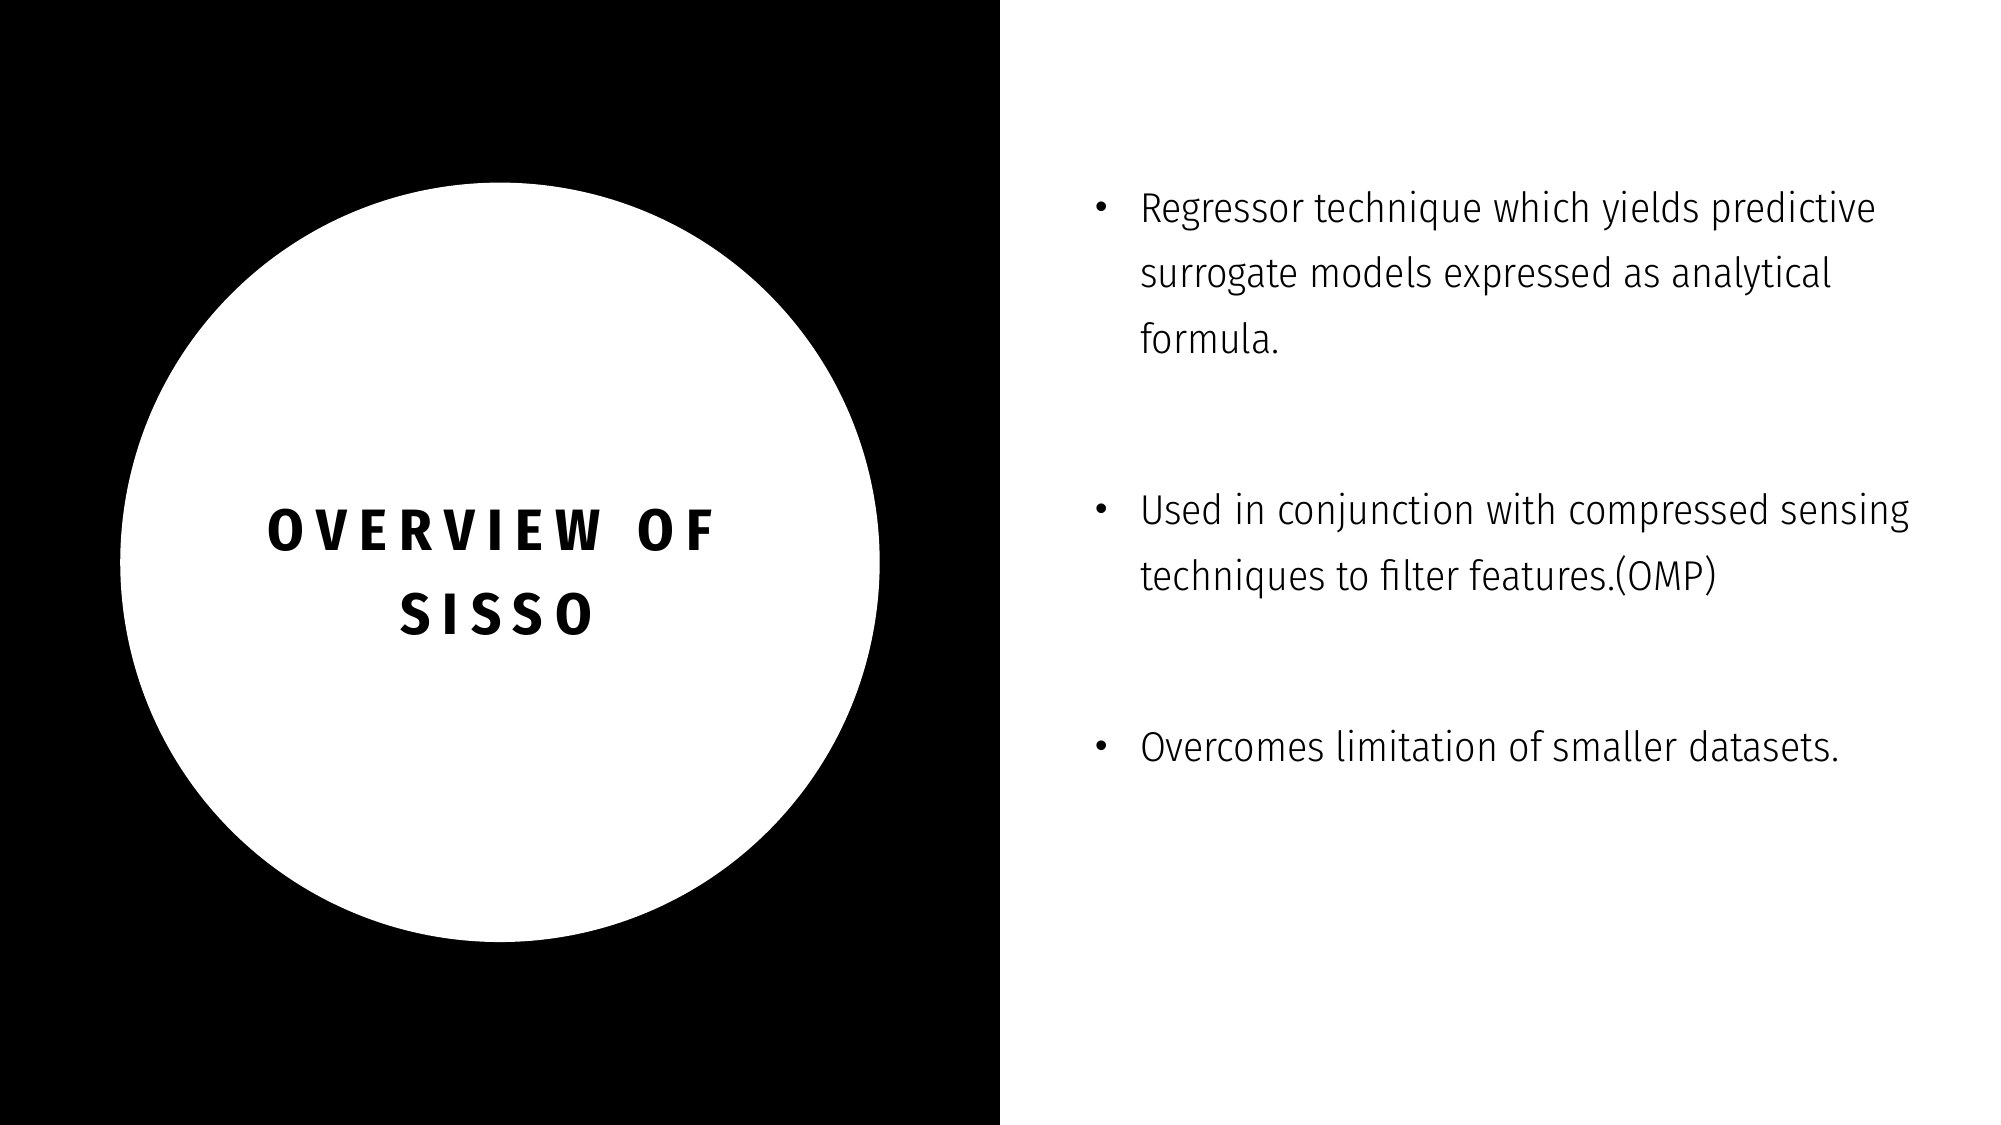

Regressor technique which yields predictive surrogate models expressed as analytical formula.

Used in conjunction with compressed sensing techniques to filter features.(OMP)

Overcomes limitation of smaller datasets.

# Overview of sisso